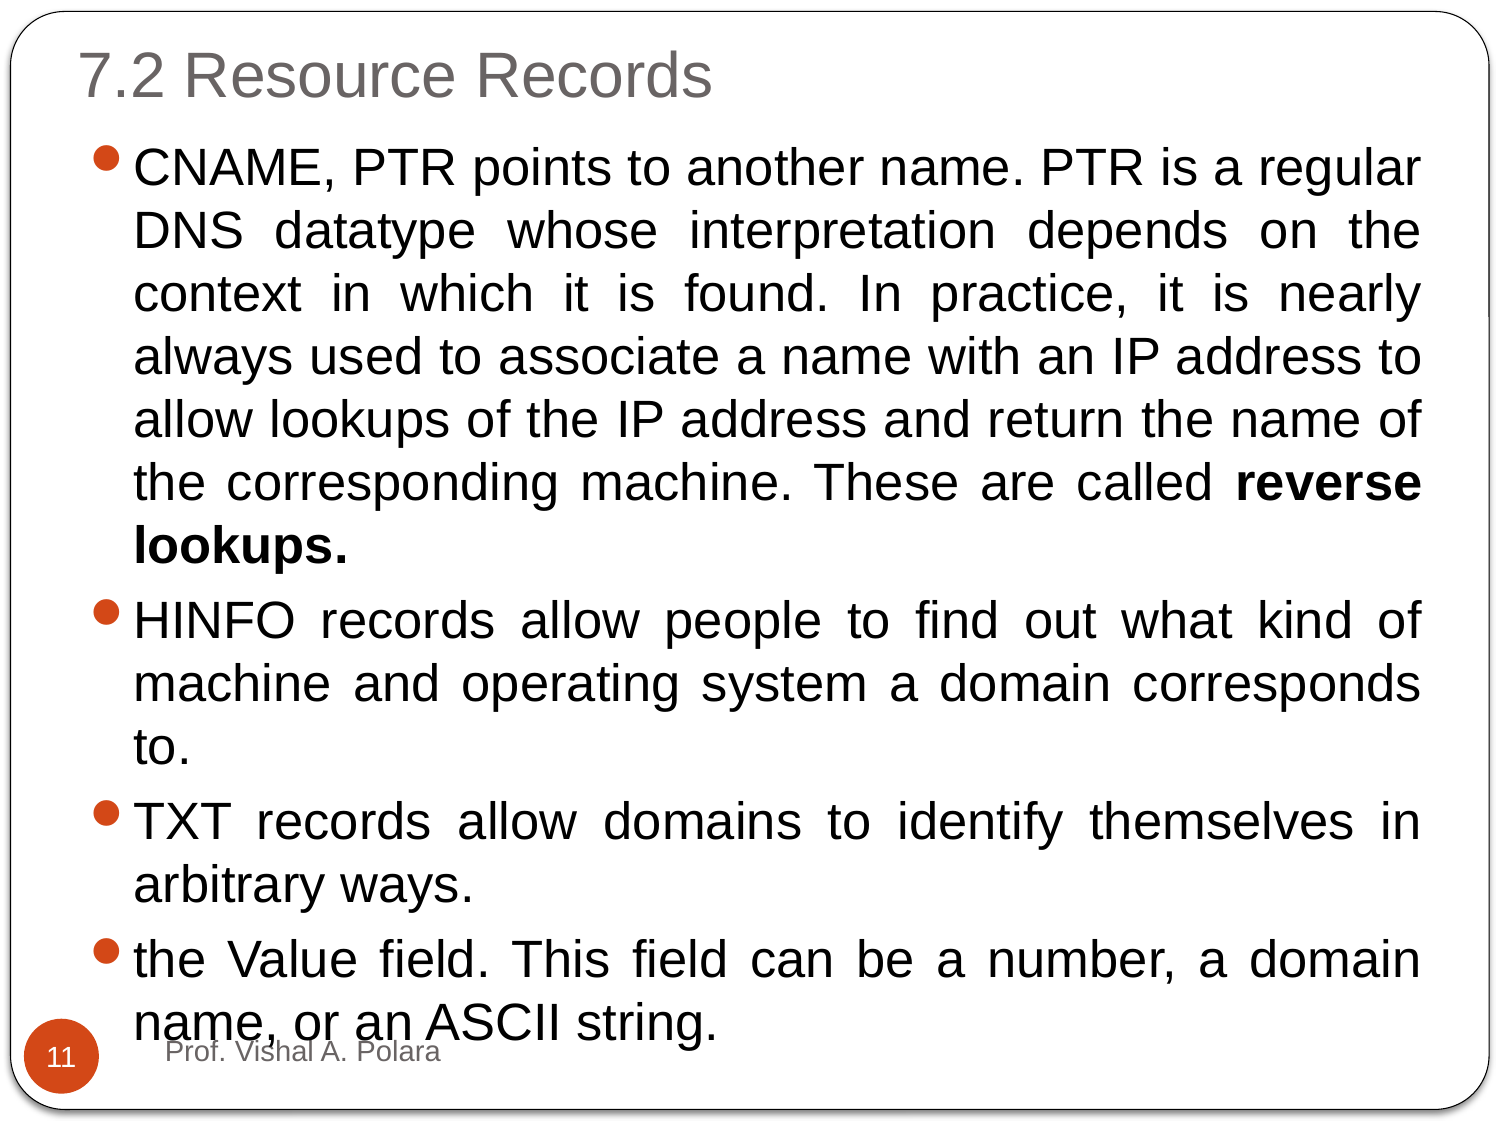

# 7.2 Resource Records
CNAME, PTR points to another name. PTR is a regular DNS datatype whose interpretation depends on the context in which it is found. In practice, it is nearly always used to associate a name with an IP address to allow lookups of the IP address and return the name of the corresponding machine. These are called reverse lookups.
HINFO records allow people to find out what kind of machine and operating system a domain corresponds to.
TXT records allow domains to identify themselves in arbitrary ways.
the Value field. This field can be a number, a domain name, or an ASCII string.
Prof. Vishal A. Polara
11